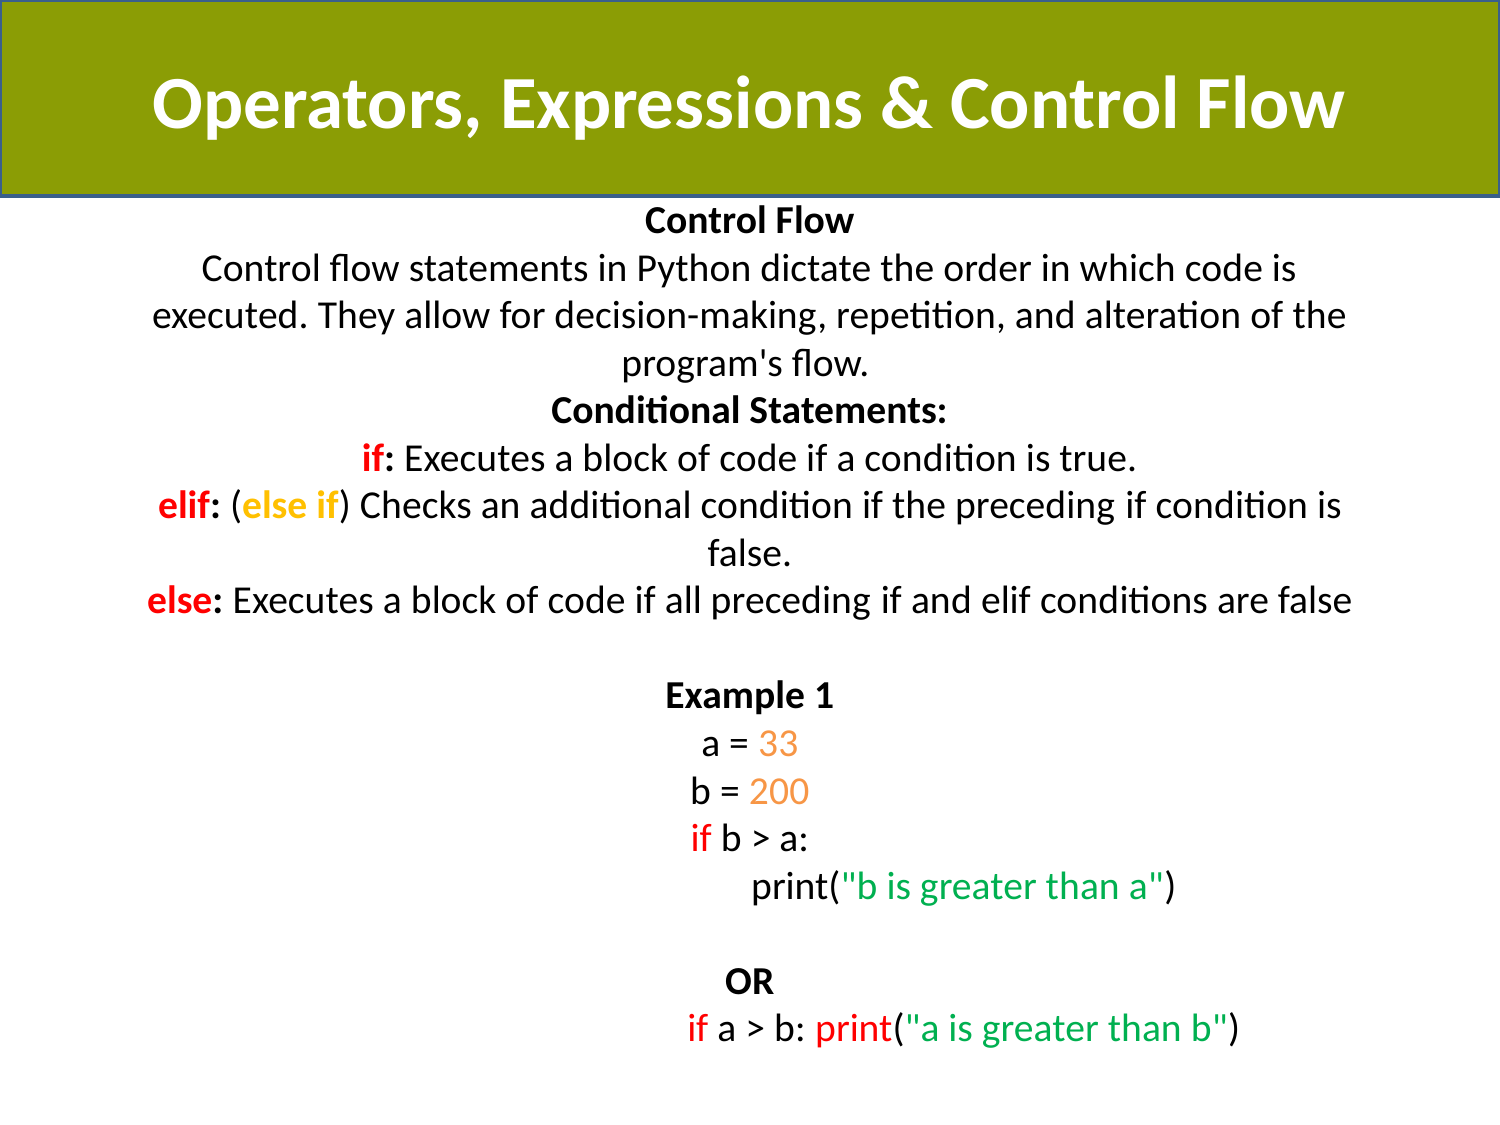

Operators, Expressions & Control Flow
# Control Flow Control flow statements in Python dictate the order in which code is executed. They allow for decision-making, repetition, and alteration of the program's flow.  Conditional Statements: if: Executes a block of code if a condition is true. elif: (else if) Checks an additional condition if the preceding if condition is false. else: Executes a block of code if all preceding if and elif conditions are false Example 1 a = 33 b = 200 if b > a:   			print("b is greater than a") OR if a > b: print("a is greater than b")